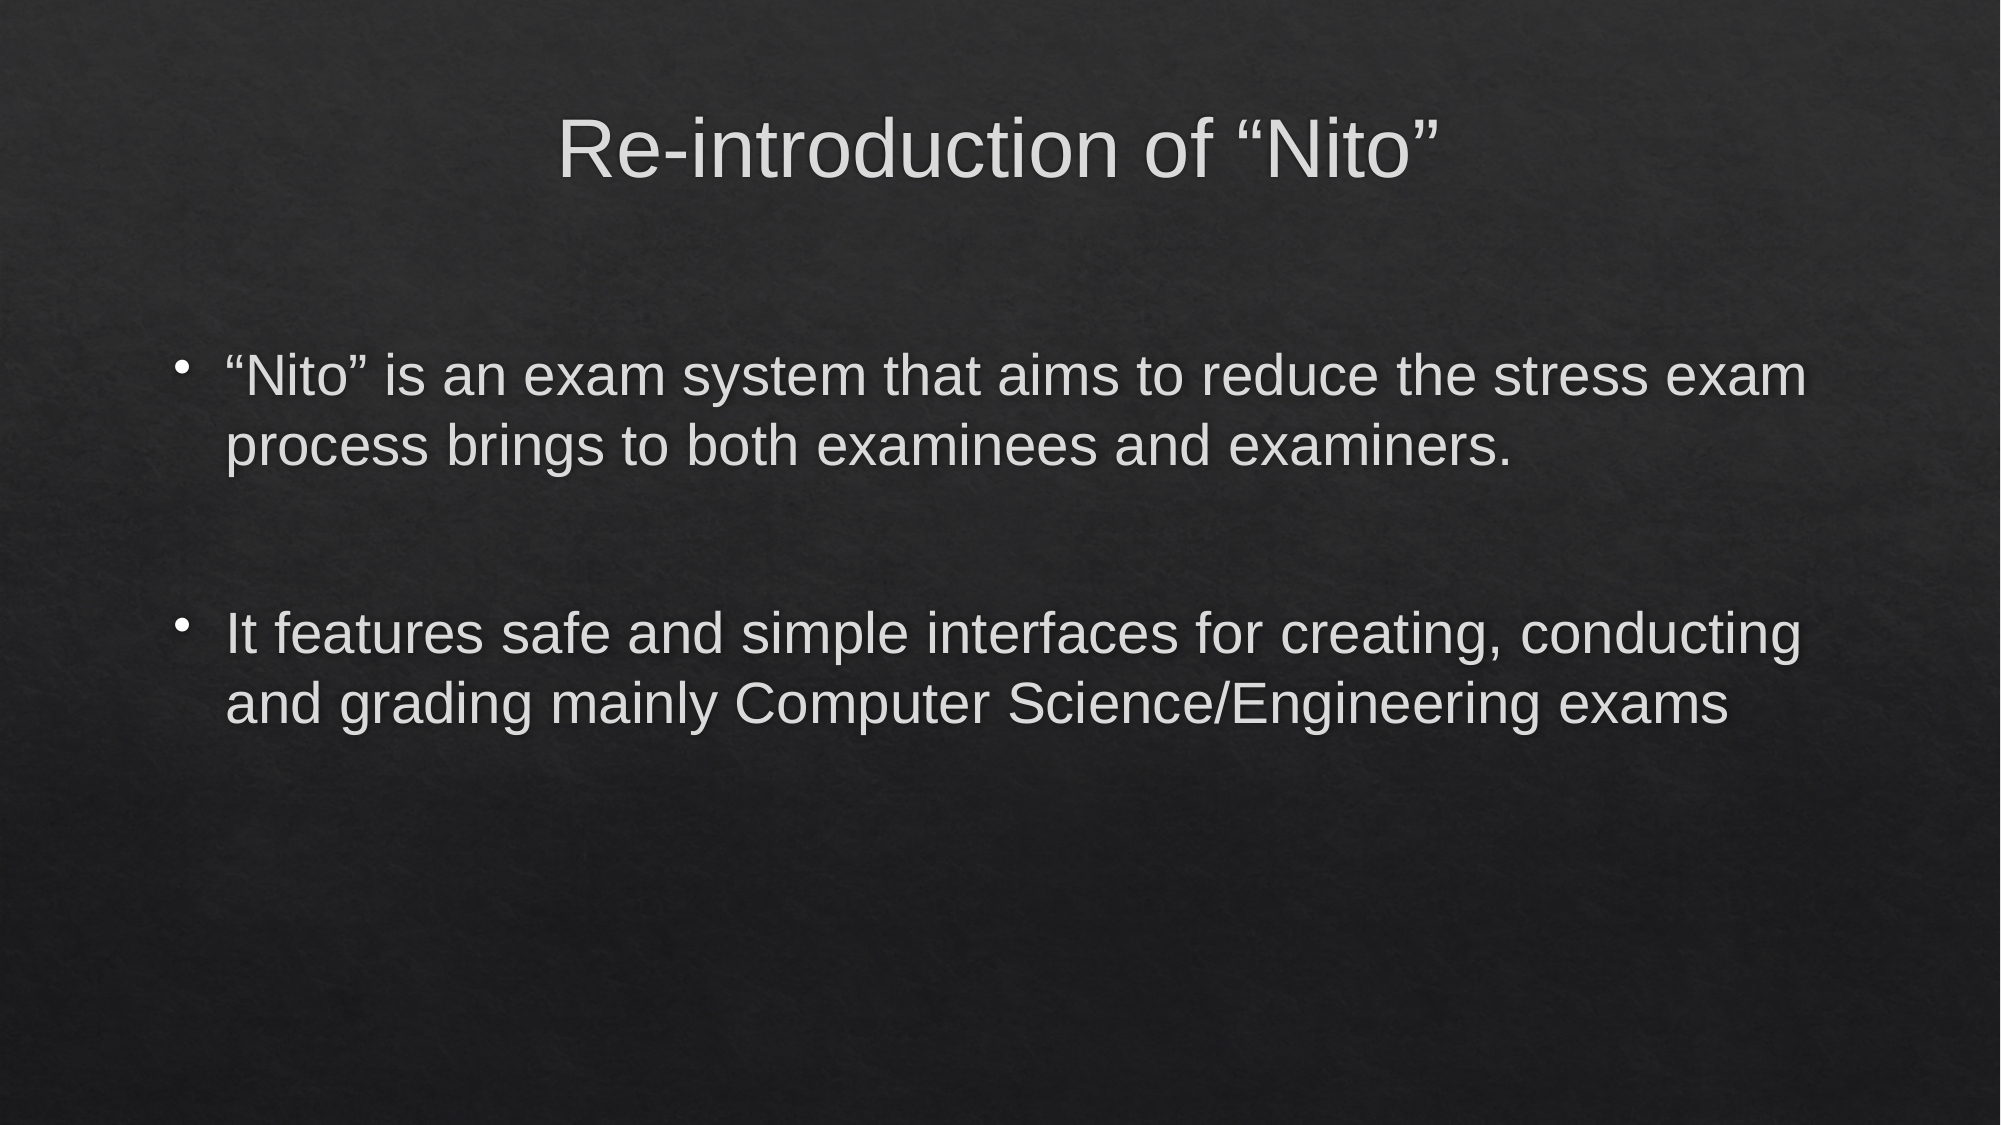

# Re-introduction of “Nito”
“Nito” is an exam system that aims to reduce the stress exam process brings to both examinees and examiners.

It features safe and simple interfaces for creating, conducting and grading mainly Computer Science/Engineering exams